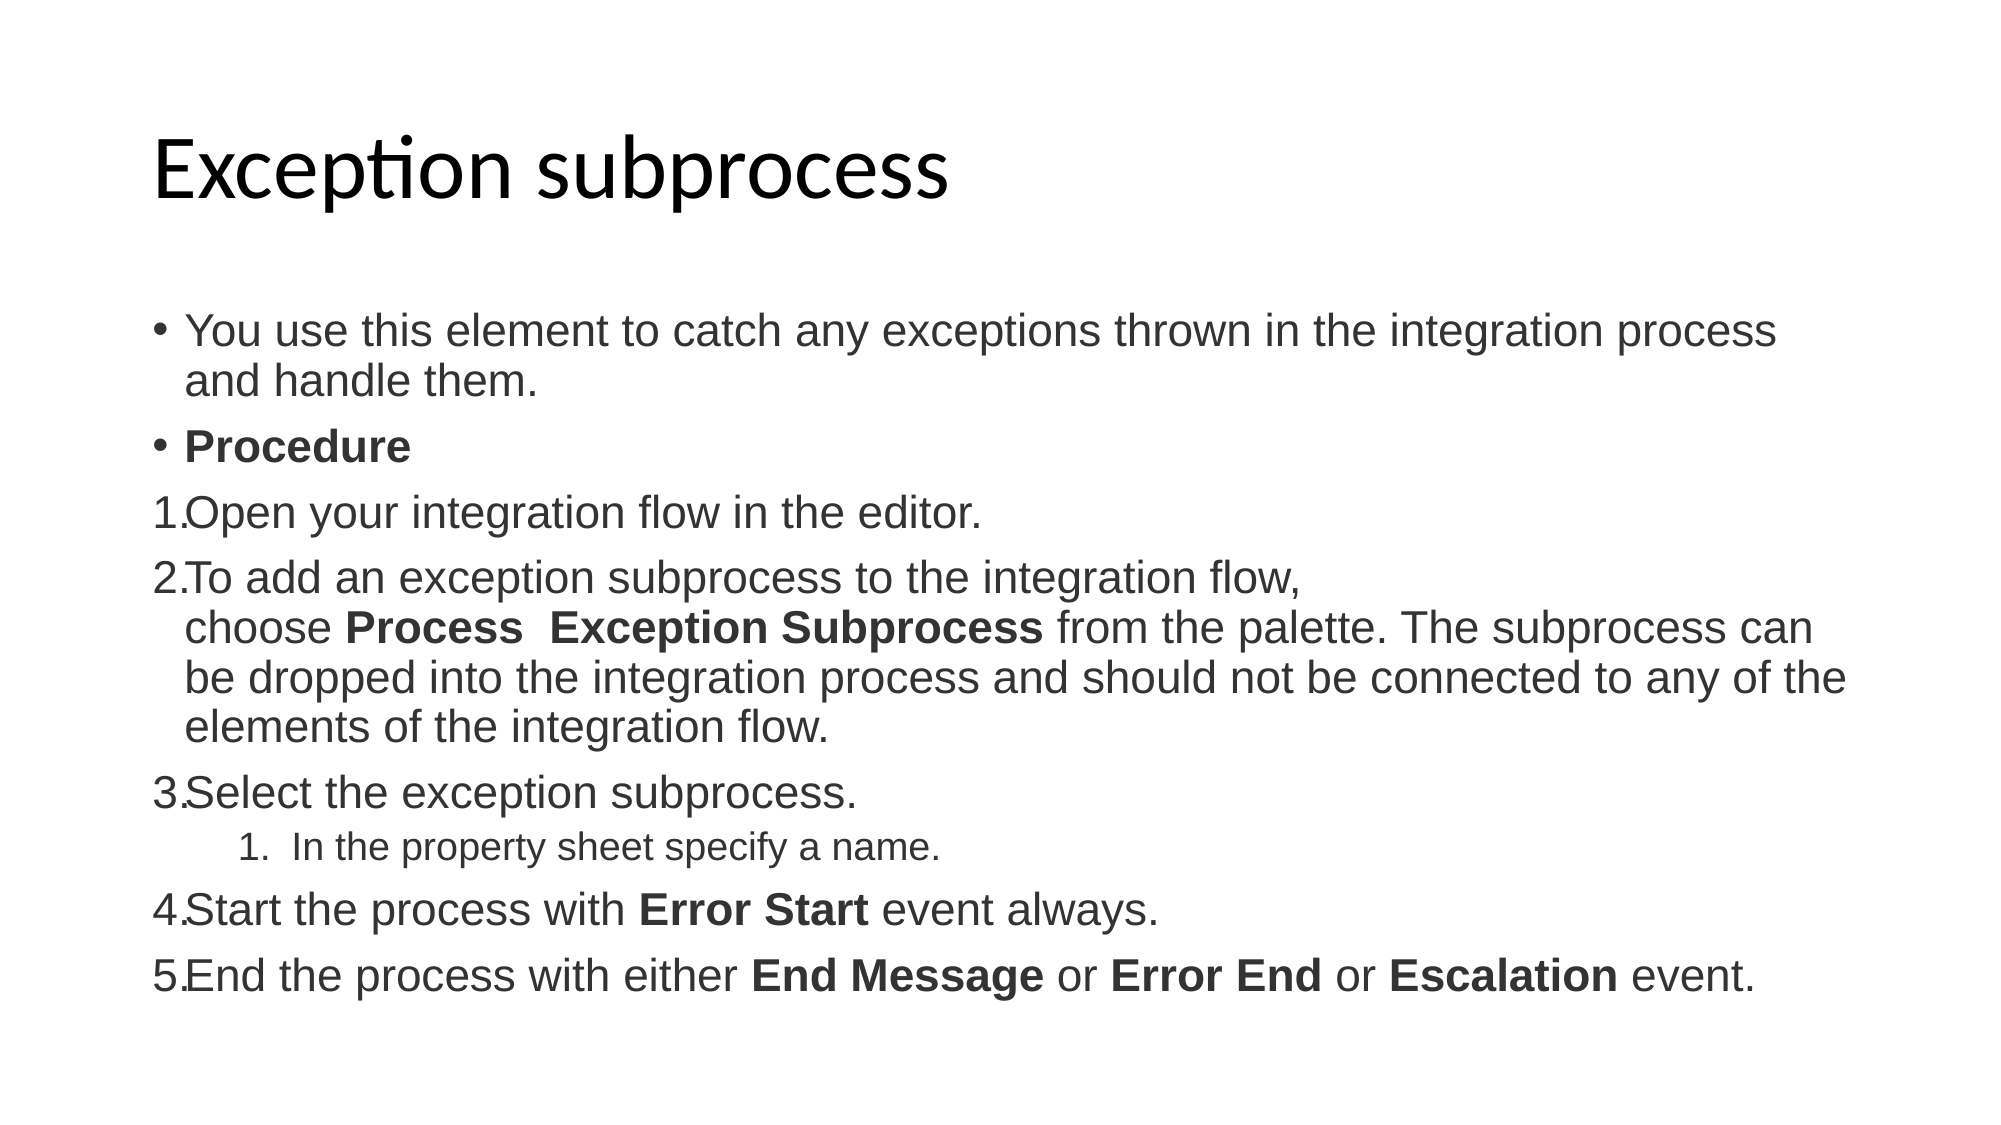

# Exception subprocess
You use this element to catch any exceptions thrown in the integration process and handle them.
Procedure
Open your integration flow in the editor.
To add an exception subprocess to the integration flow, choose Process  Exception Subprocess from the palette. The subprocess can be dropped into the integration process and should not be connected to any of the elements of the integration flow.
Select the exception subprocess.
In the property sheet specify a name.
Start the process with Error Start event always.
End the process with either End Message or Error End or Escalation event.